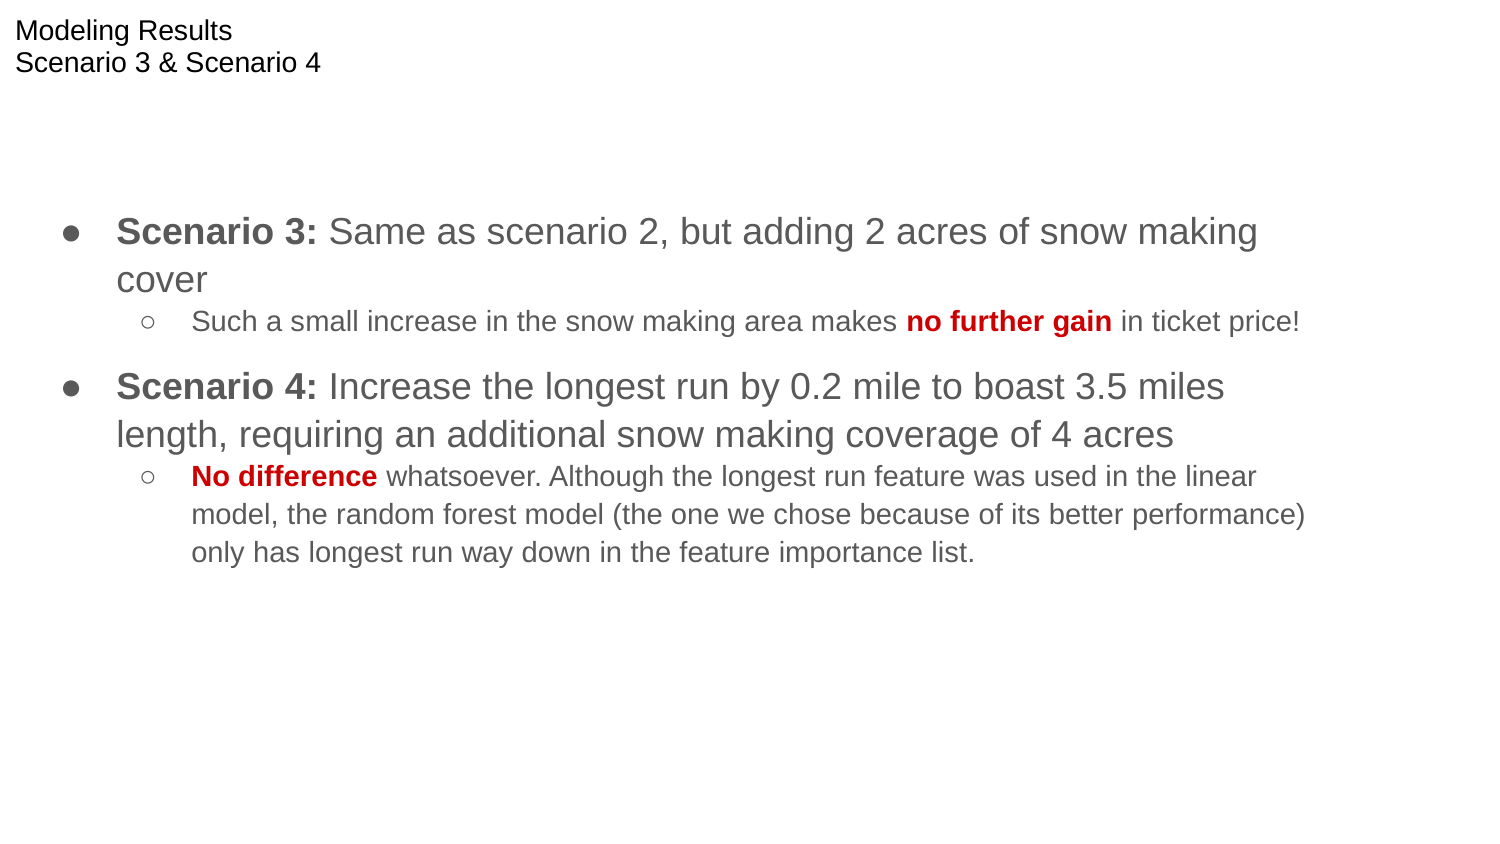

# Modeling Results
Scenario 3 & Scenario 4
Scenario 3: Same as scenario 2, but adding 2 acres of snow making cover
Such a small increase in the snow making area makes no further gain in ticket price!
Scenario 4: Increase the longest run by 0.2 mile to boast 3.5 miles length, requiring an additional snow making coverage of 4 acres
No difference whatsoever. Although the longest run feature was used in the linear model, the random forest model (the one we chose because of its better performance) only has longest run way down in the feature importance list.